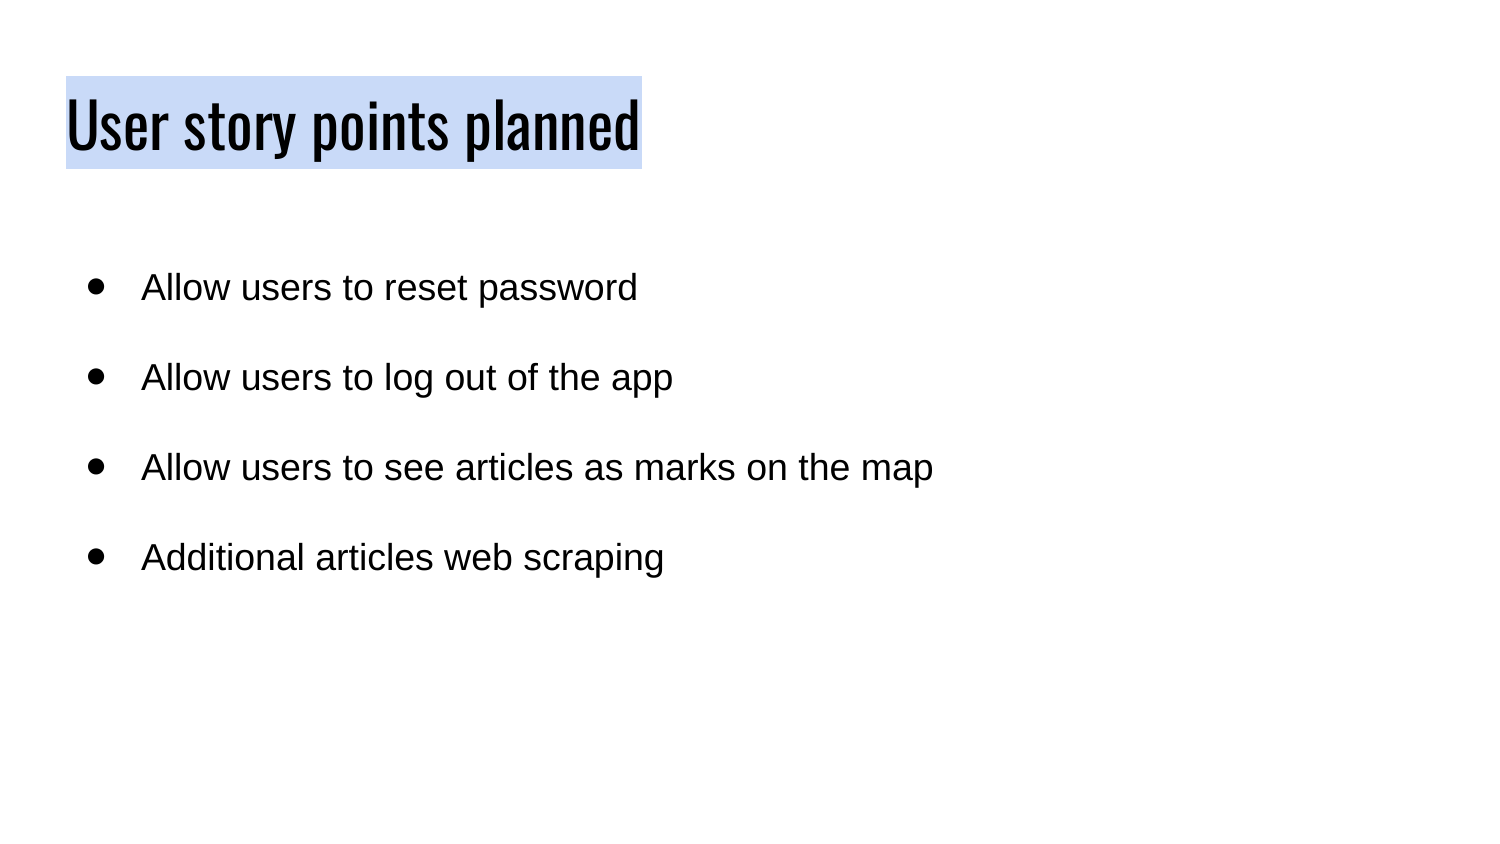

# User story points planned
Allow users to reset password
Allow users to log out of the app
Allow users to see articles as marks on the map
Additional articles web scraping